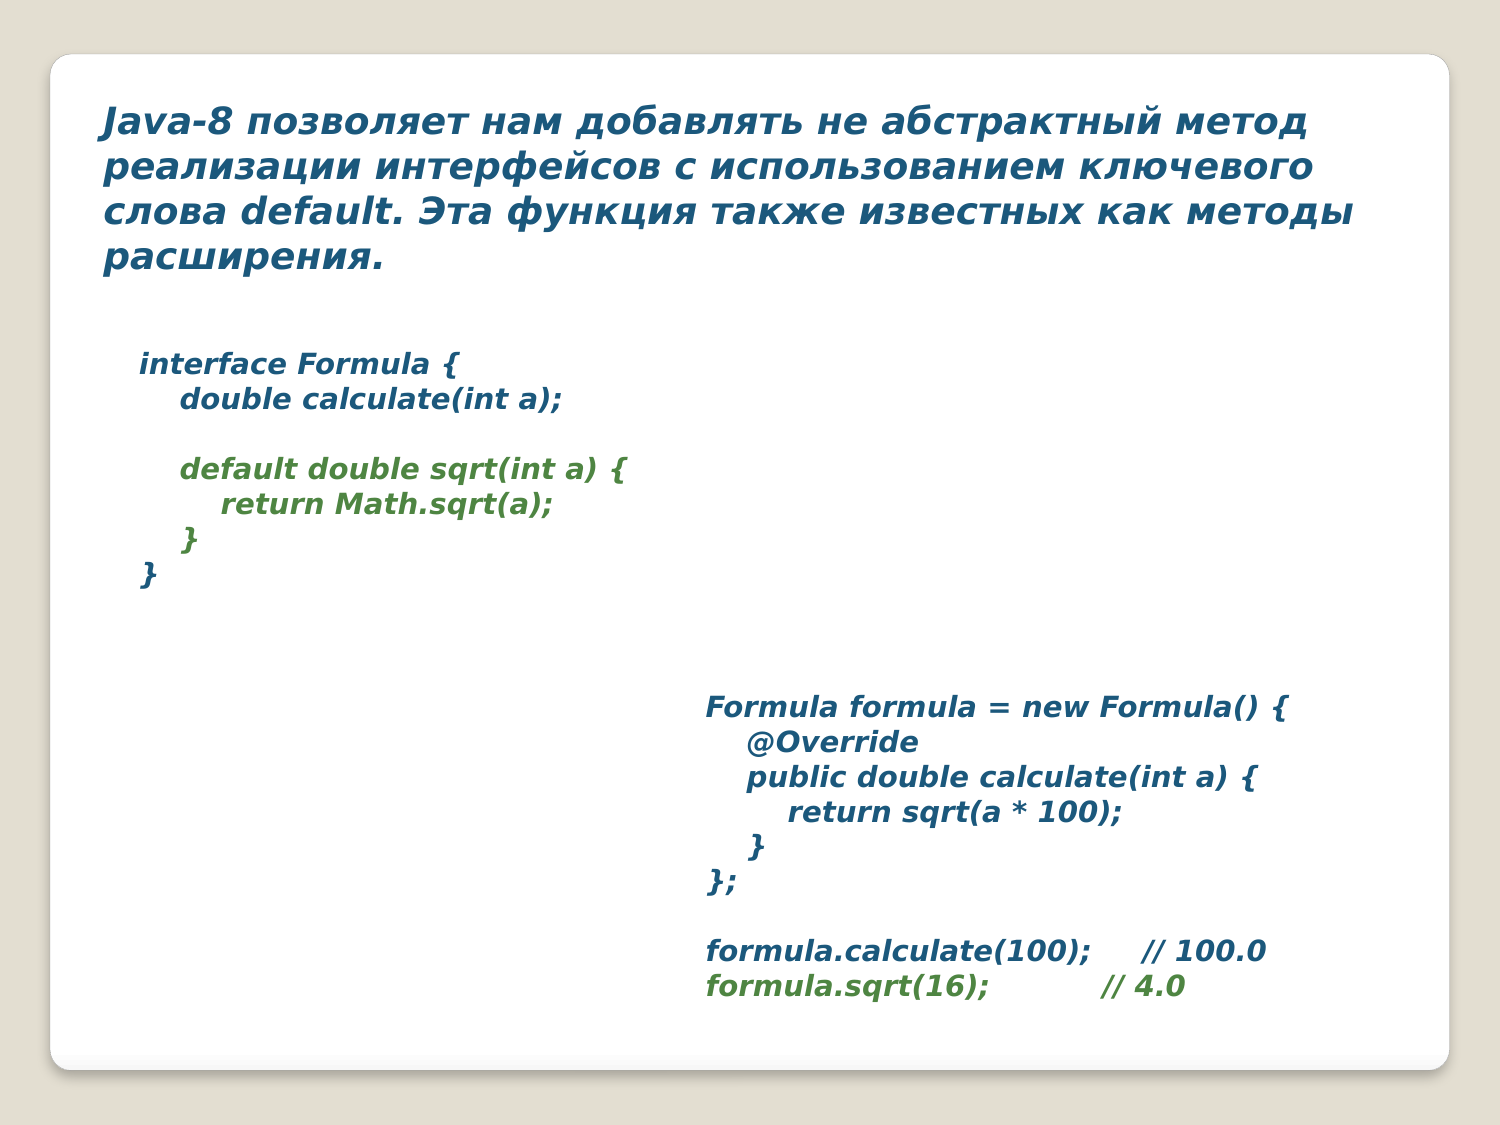

Java-8 позволяет нам добавлять не абстрактный метод реализации интерфейсов с использованием ключевого слова default. Эта функция также известных как методы расширения.
interface Formula {
    double calculate(int a);

    default double sqrt(int a) {
        return Math.sqrt(a);
    }
}
Formula formula = new Formula() {
    @Override
    public double calculate(int a) {
        return sqrt(a * 100);
    }
};

formula.calculate(100);     // 100.0
formula.sqrt(16);           // 4.0